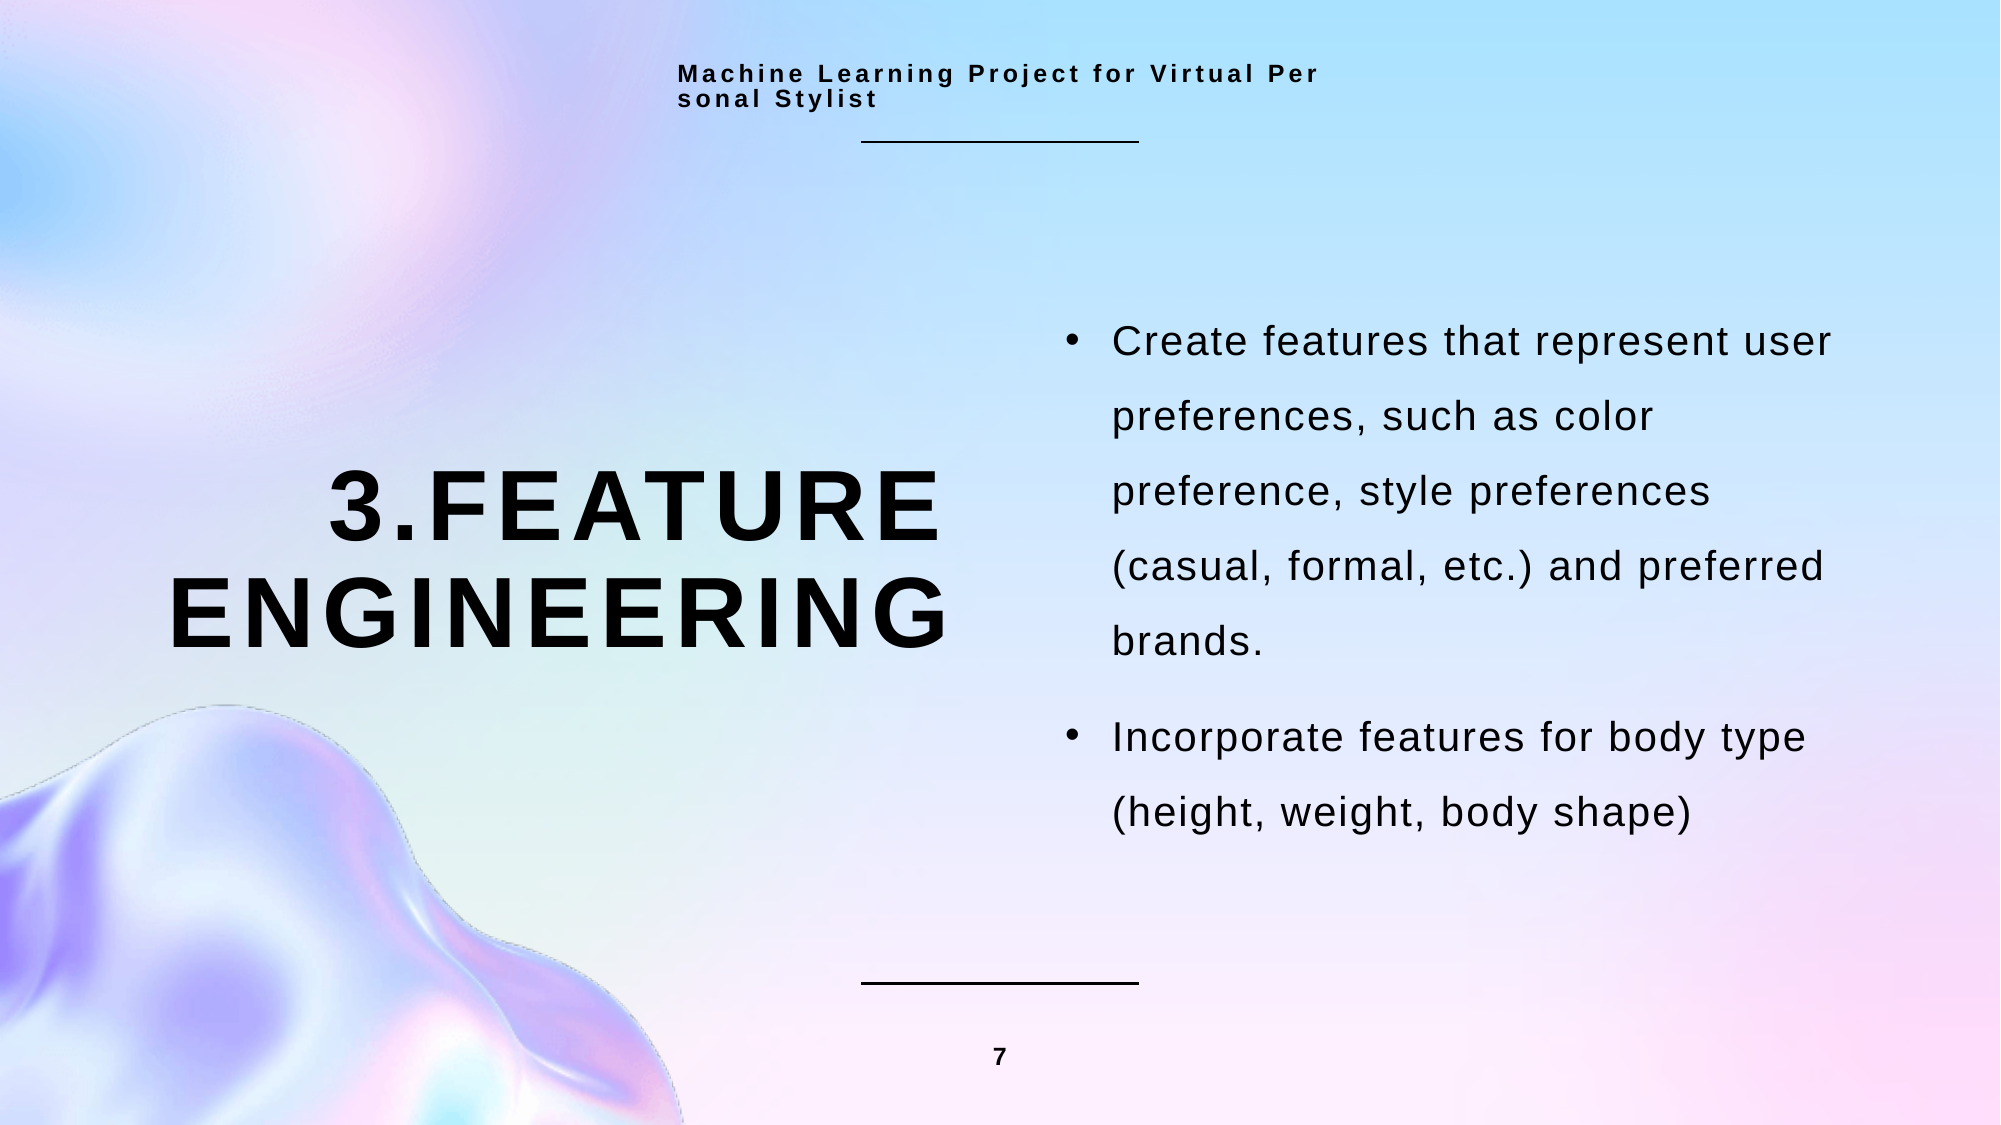

Machine Learning Project for Virtual Personal Stylist
Create features that represent user preferences, such as color preference, style preferences (casual, formal, etc.) and preferred brands.
Incorporate features for body type (height, weight, body shape)
# 3.Feature Engineering
7